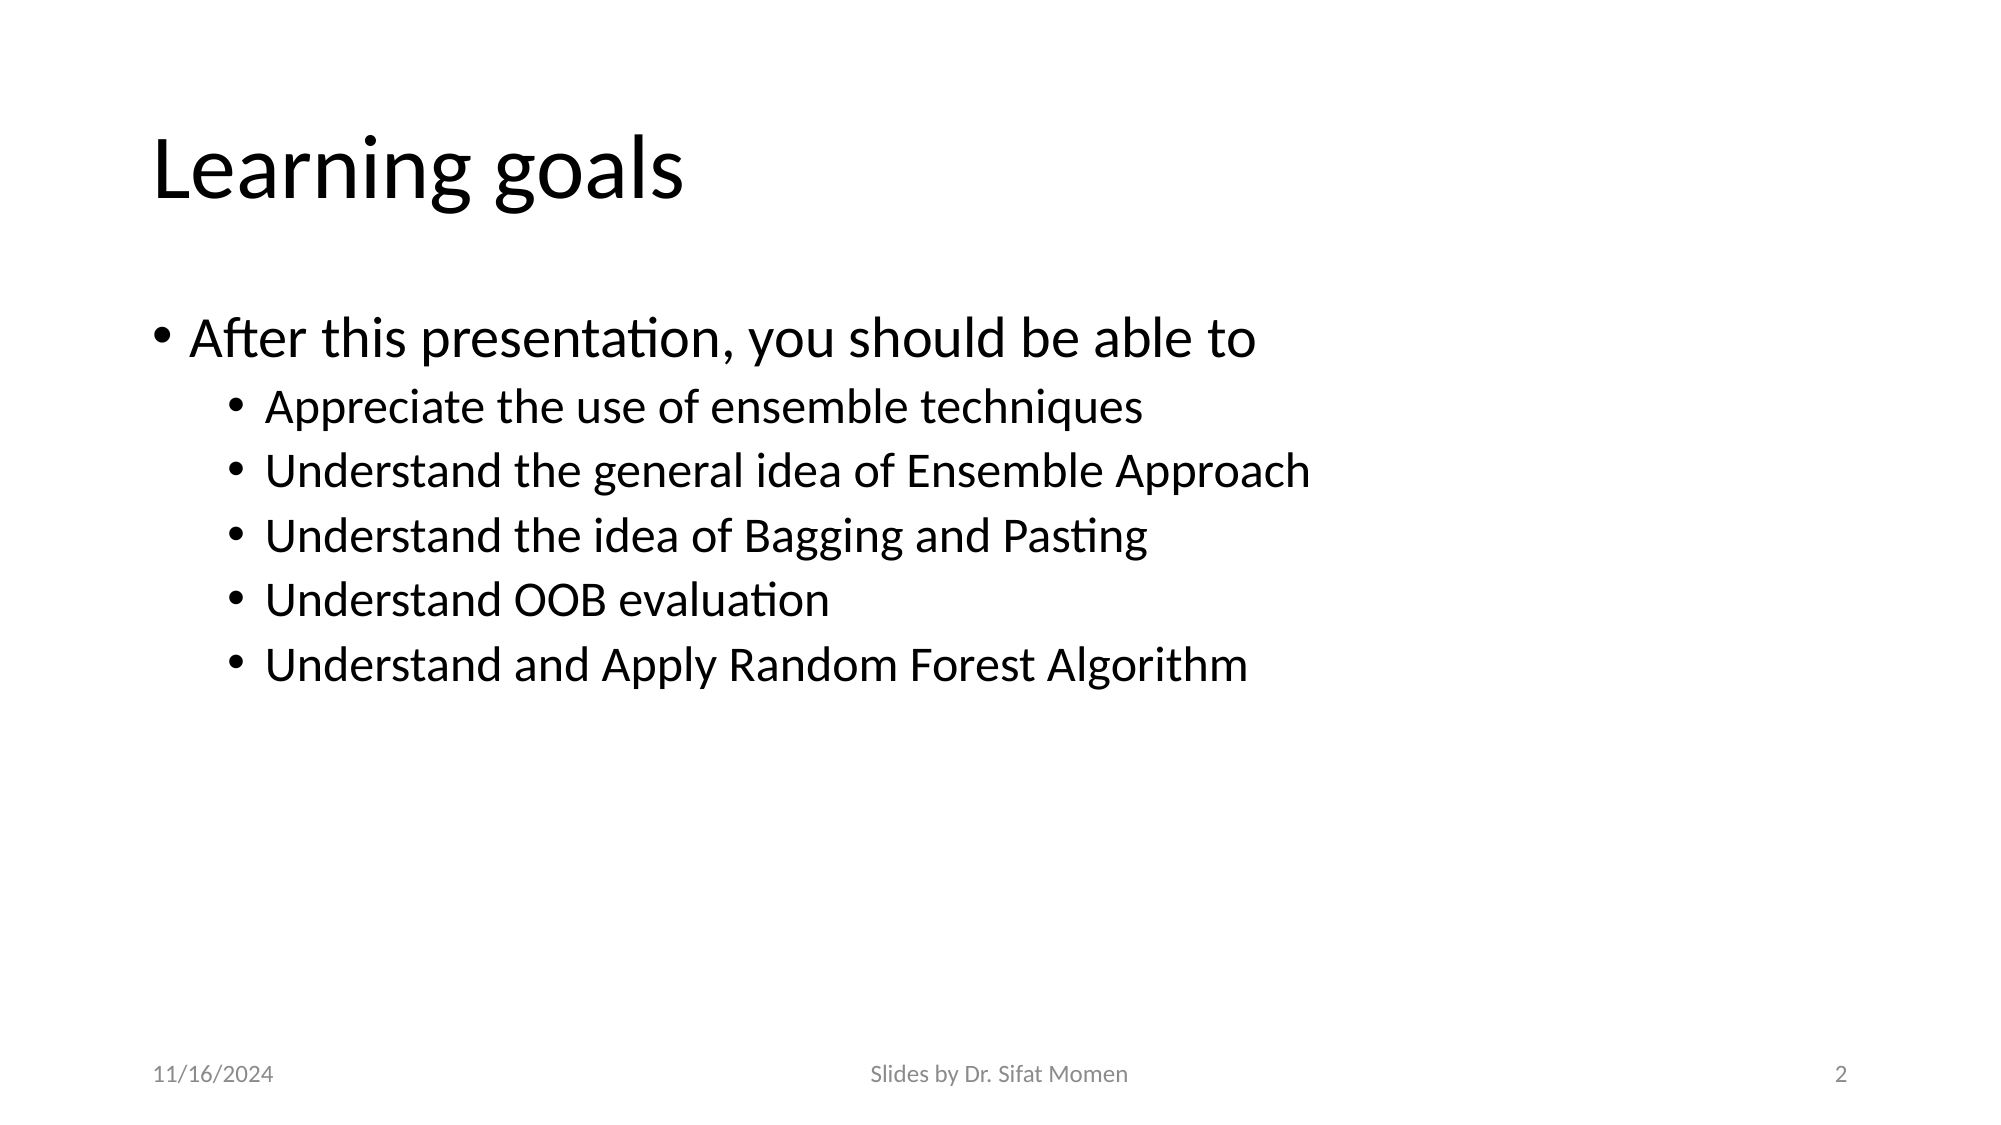

# Learning goals
After this presentation, you should be able to
Appreciate the use of ensemble techniques
Understand the general idea of Ensemble Approach
Understand the idea of Bagging and Pasting
Understand OOB evaluation
Understand and Apply Random Forest Algorithm

11/16/2024
Slides by Dr. Sifat Momen
2